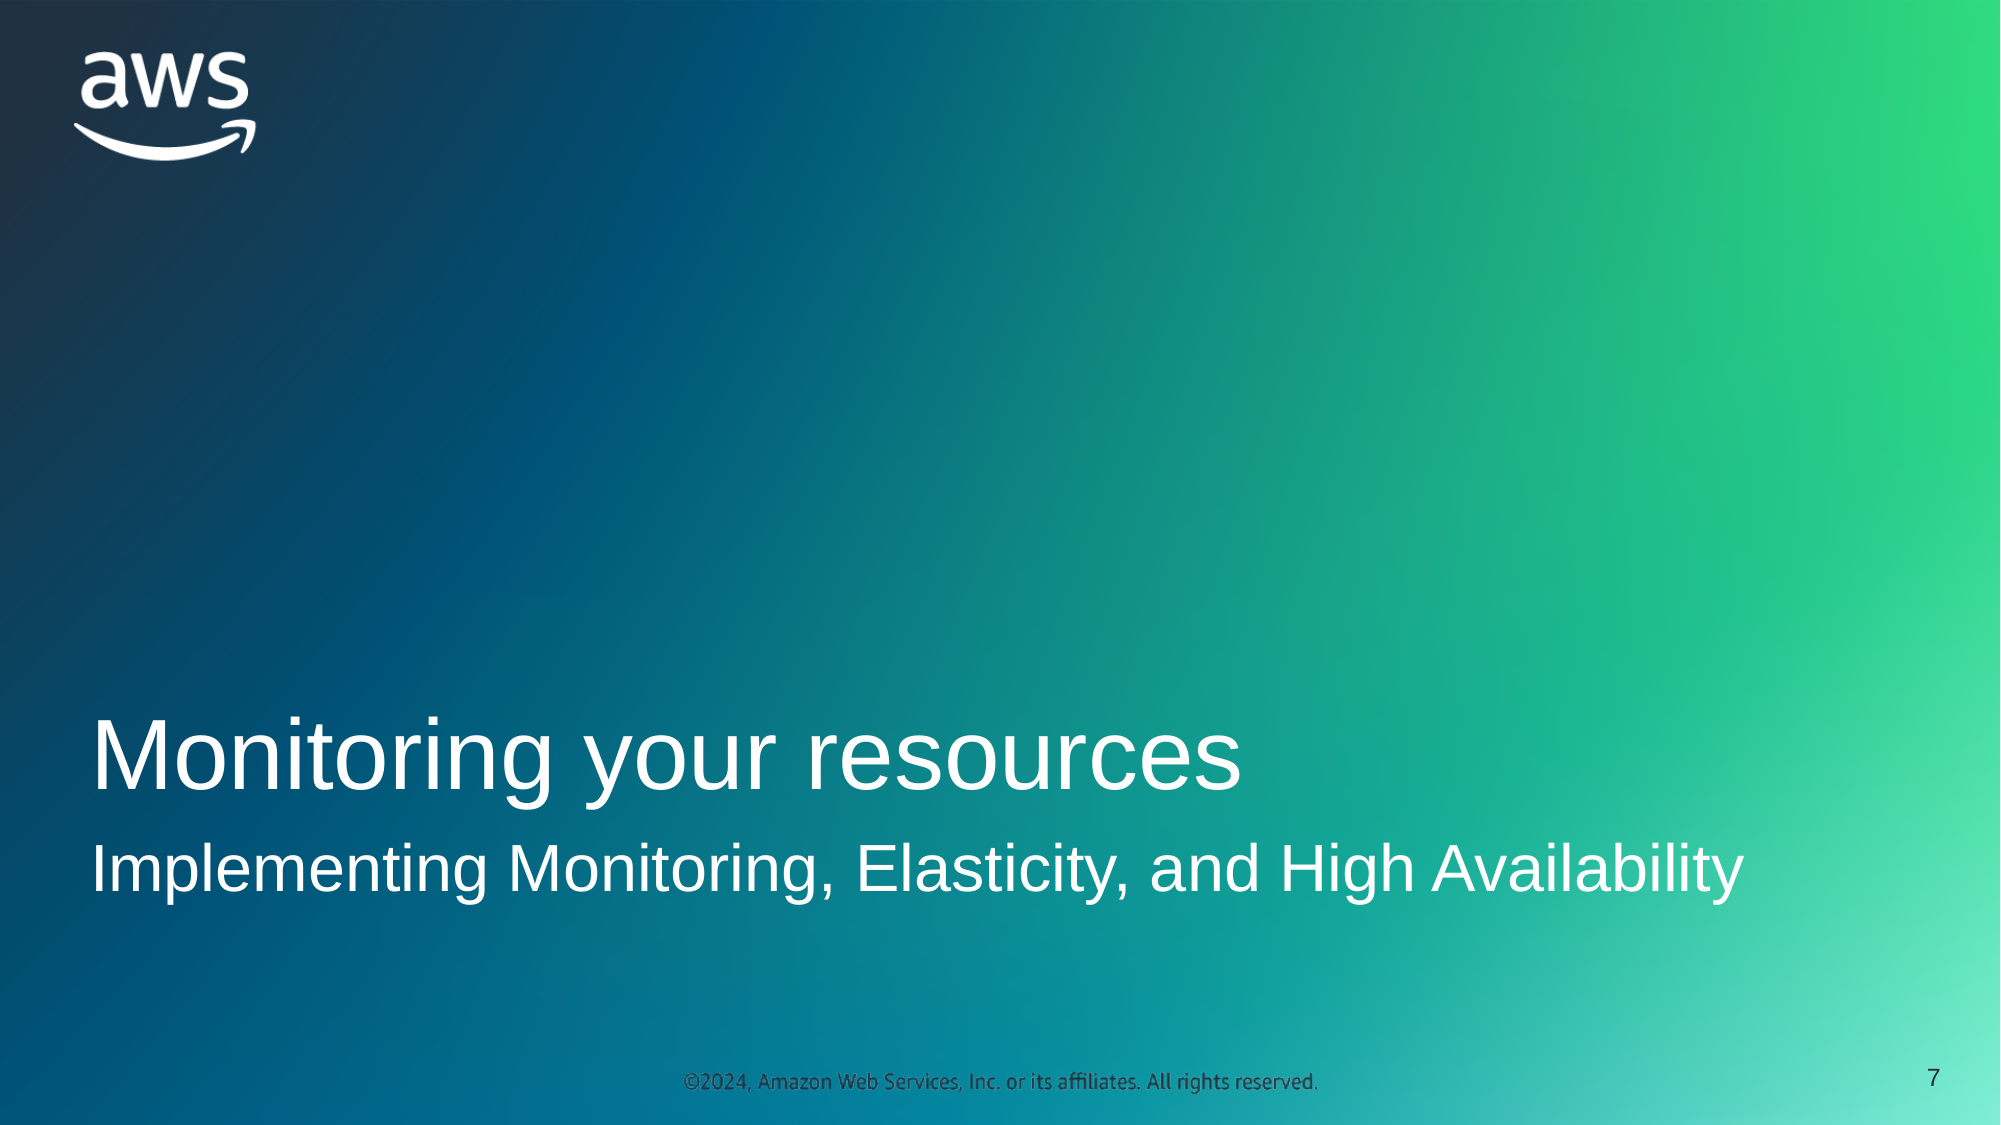

# Monitoring your resources
Implementing Monitoring, Elasticity, and High Availability
7